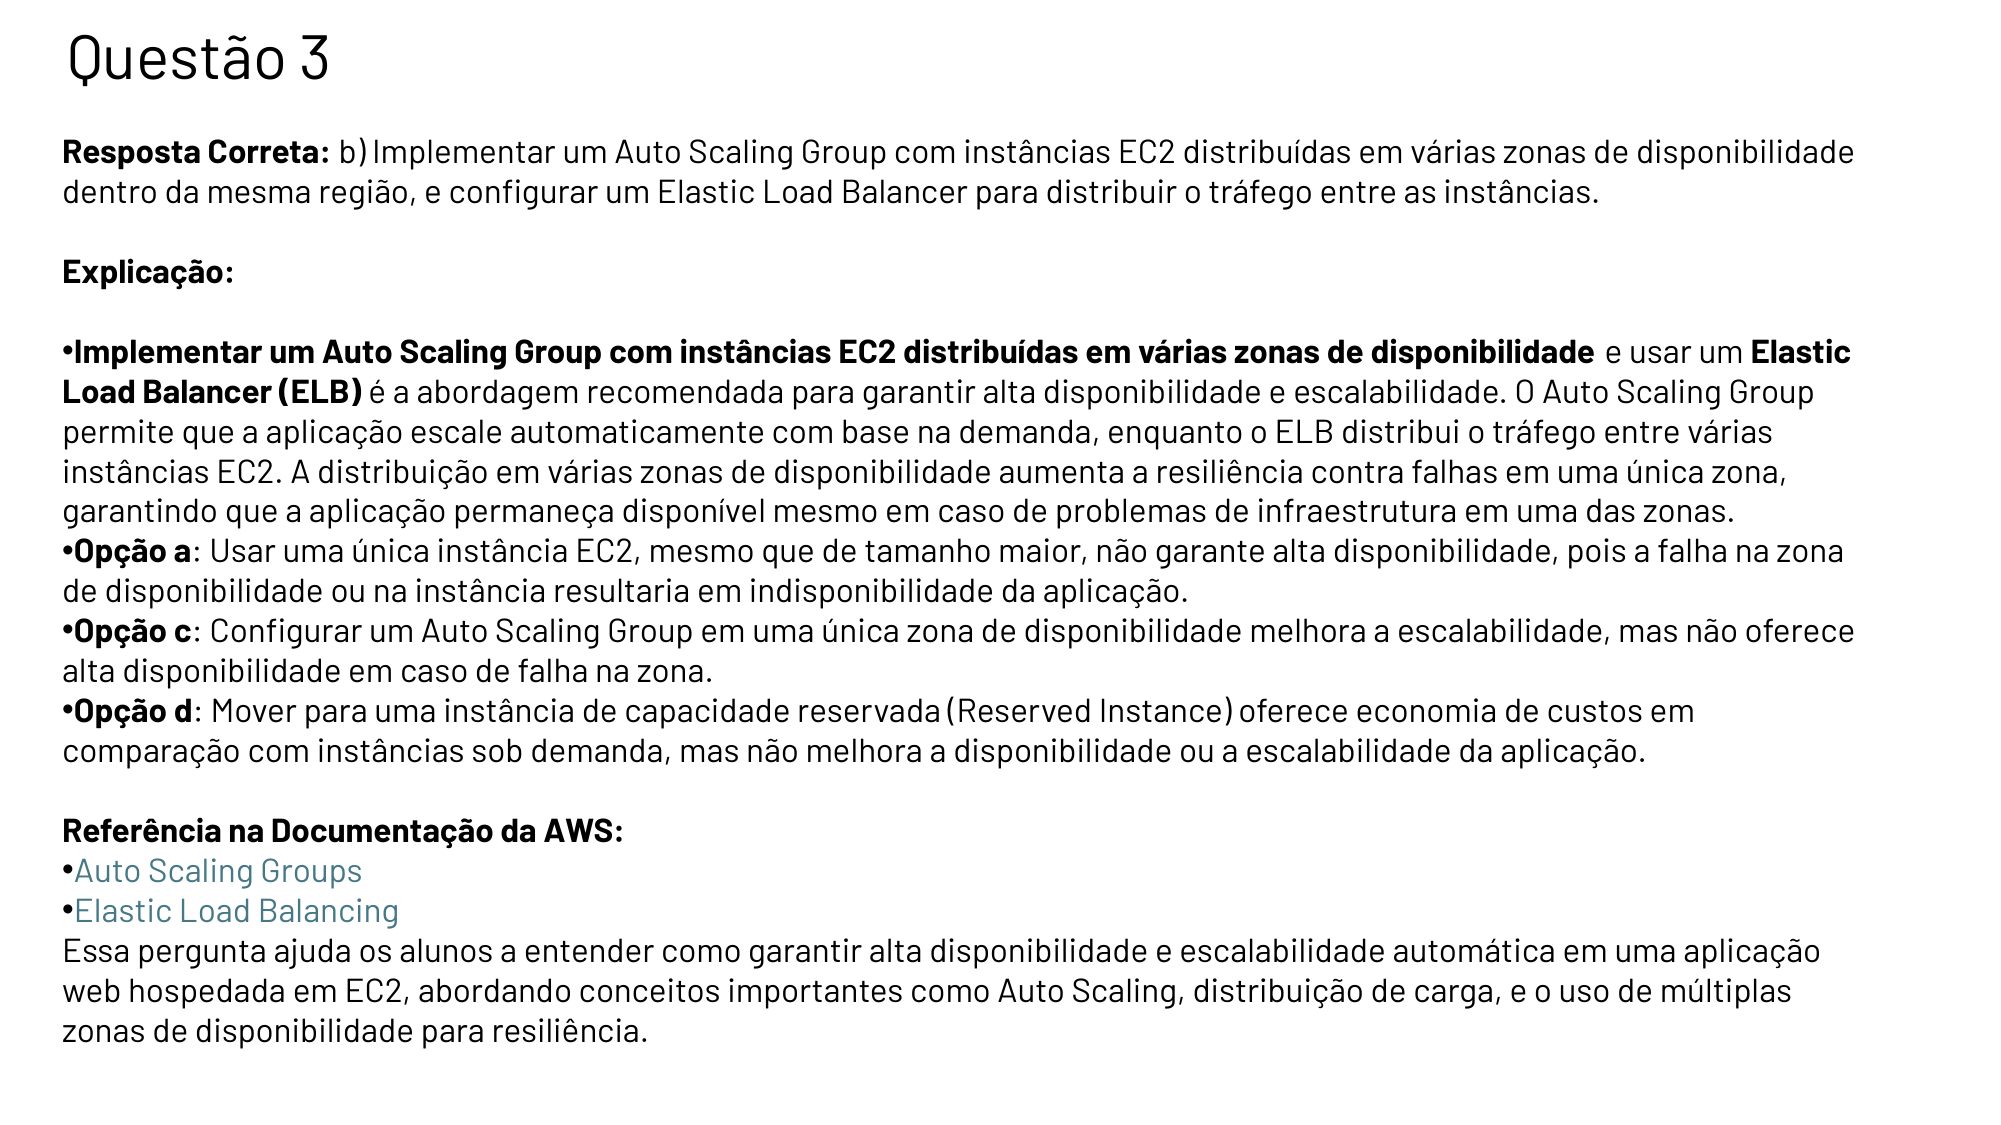

# Questão 3
Resposta Correta: b) Implementar um Auto Scaling Group com instâncias EC2 distribuídas em várias zonas de disponibilidade dentro da mesma região, e configurar um Elastic Load Balancer para distribuir o tráfego entre as instâncias.

Explicação:

Implementar um Auto Scaling Group com instâncias EC2 distribuídas em várias zonas de disponibilidade e usar um Elastic Load Balancer (ELB) é a abordagem recomendada para garantir alta disponibilidade e escalabilidade. O Auto Scaling Group permite que a aplicação escale automaticamente com base na demanda, enquanto o ELB distribui o tráfego entre várias instâncias EC2. A distribuição em várias zonas de disponibilidade aumenta a resiliência contra falhas em uma única zona, garantindo que a aplicação permaneça disponível mesmo em caso de problemas de infraestrutura em uma das zonas.
Opção a: Usar uma única instância EC2, mesmo que de tamanho maior, não garante alta disponibilidade, pois a falha na zona de disponibilidade ou na instância resultaria em indisponibilidade da aplicação.
Opção c: Configurar um Auto Scaling Group em uma única zona de disponibilidade melhora a escalabilidade, mas não oferece alta disponibilidade em caso de falha na zona.
Opção d: Mover para uma instância de capacidade reservada (Reserved Instance) oferece economia de custos em comparação com instâncias sob demanda, mas não melhora a disponibilidade ou a escalabilidade da aplicação.

Referência na Documentação da AWS:
Auto Scaling Groups
Elastic Load Balancing
Essa pergunta ajuda os alunos a entender como garantir alta disponibilidade e escalabilidade automática em uma aplicação web hospedada em EC2, abordando conceitos importantes como Auto Scaling, distribuição de carga, e o uso de múltiplas zonas de disponibilidade para resiliência.